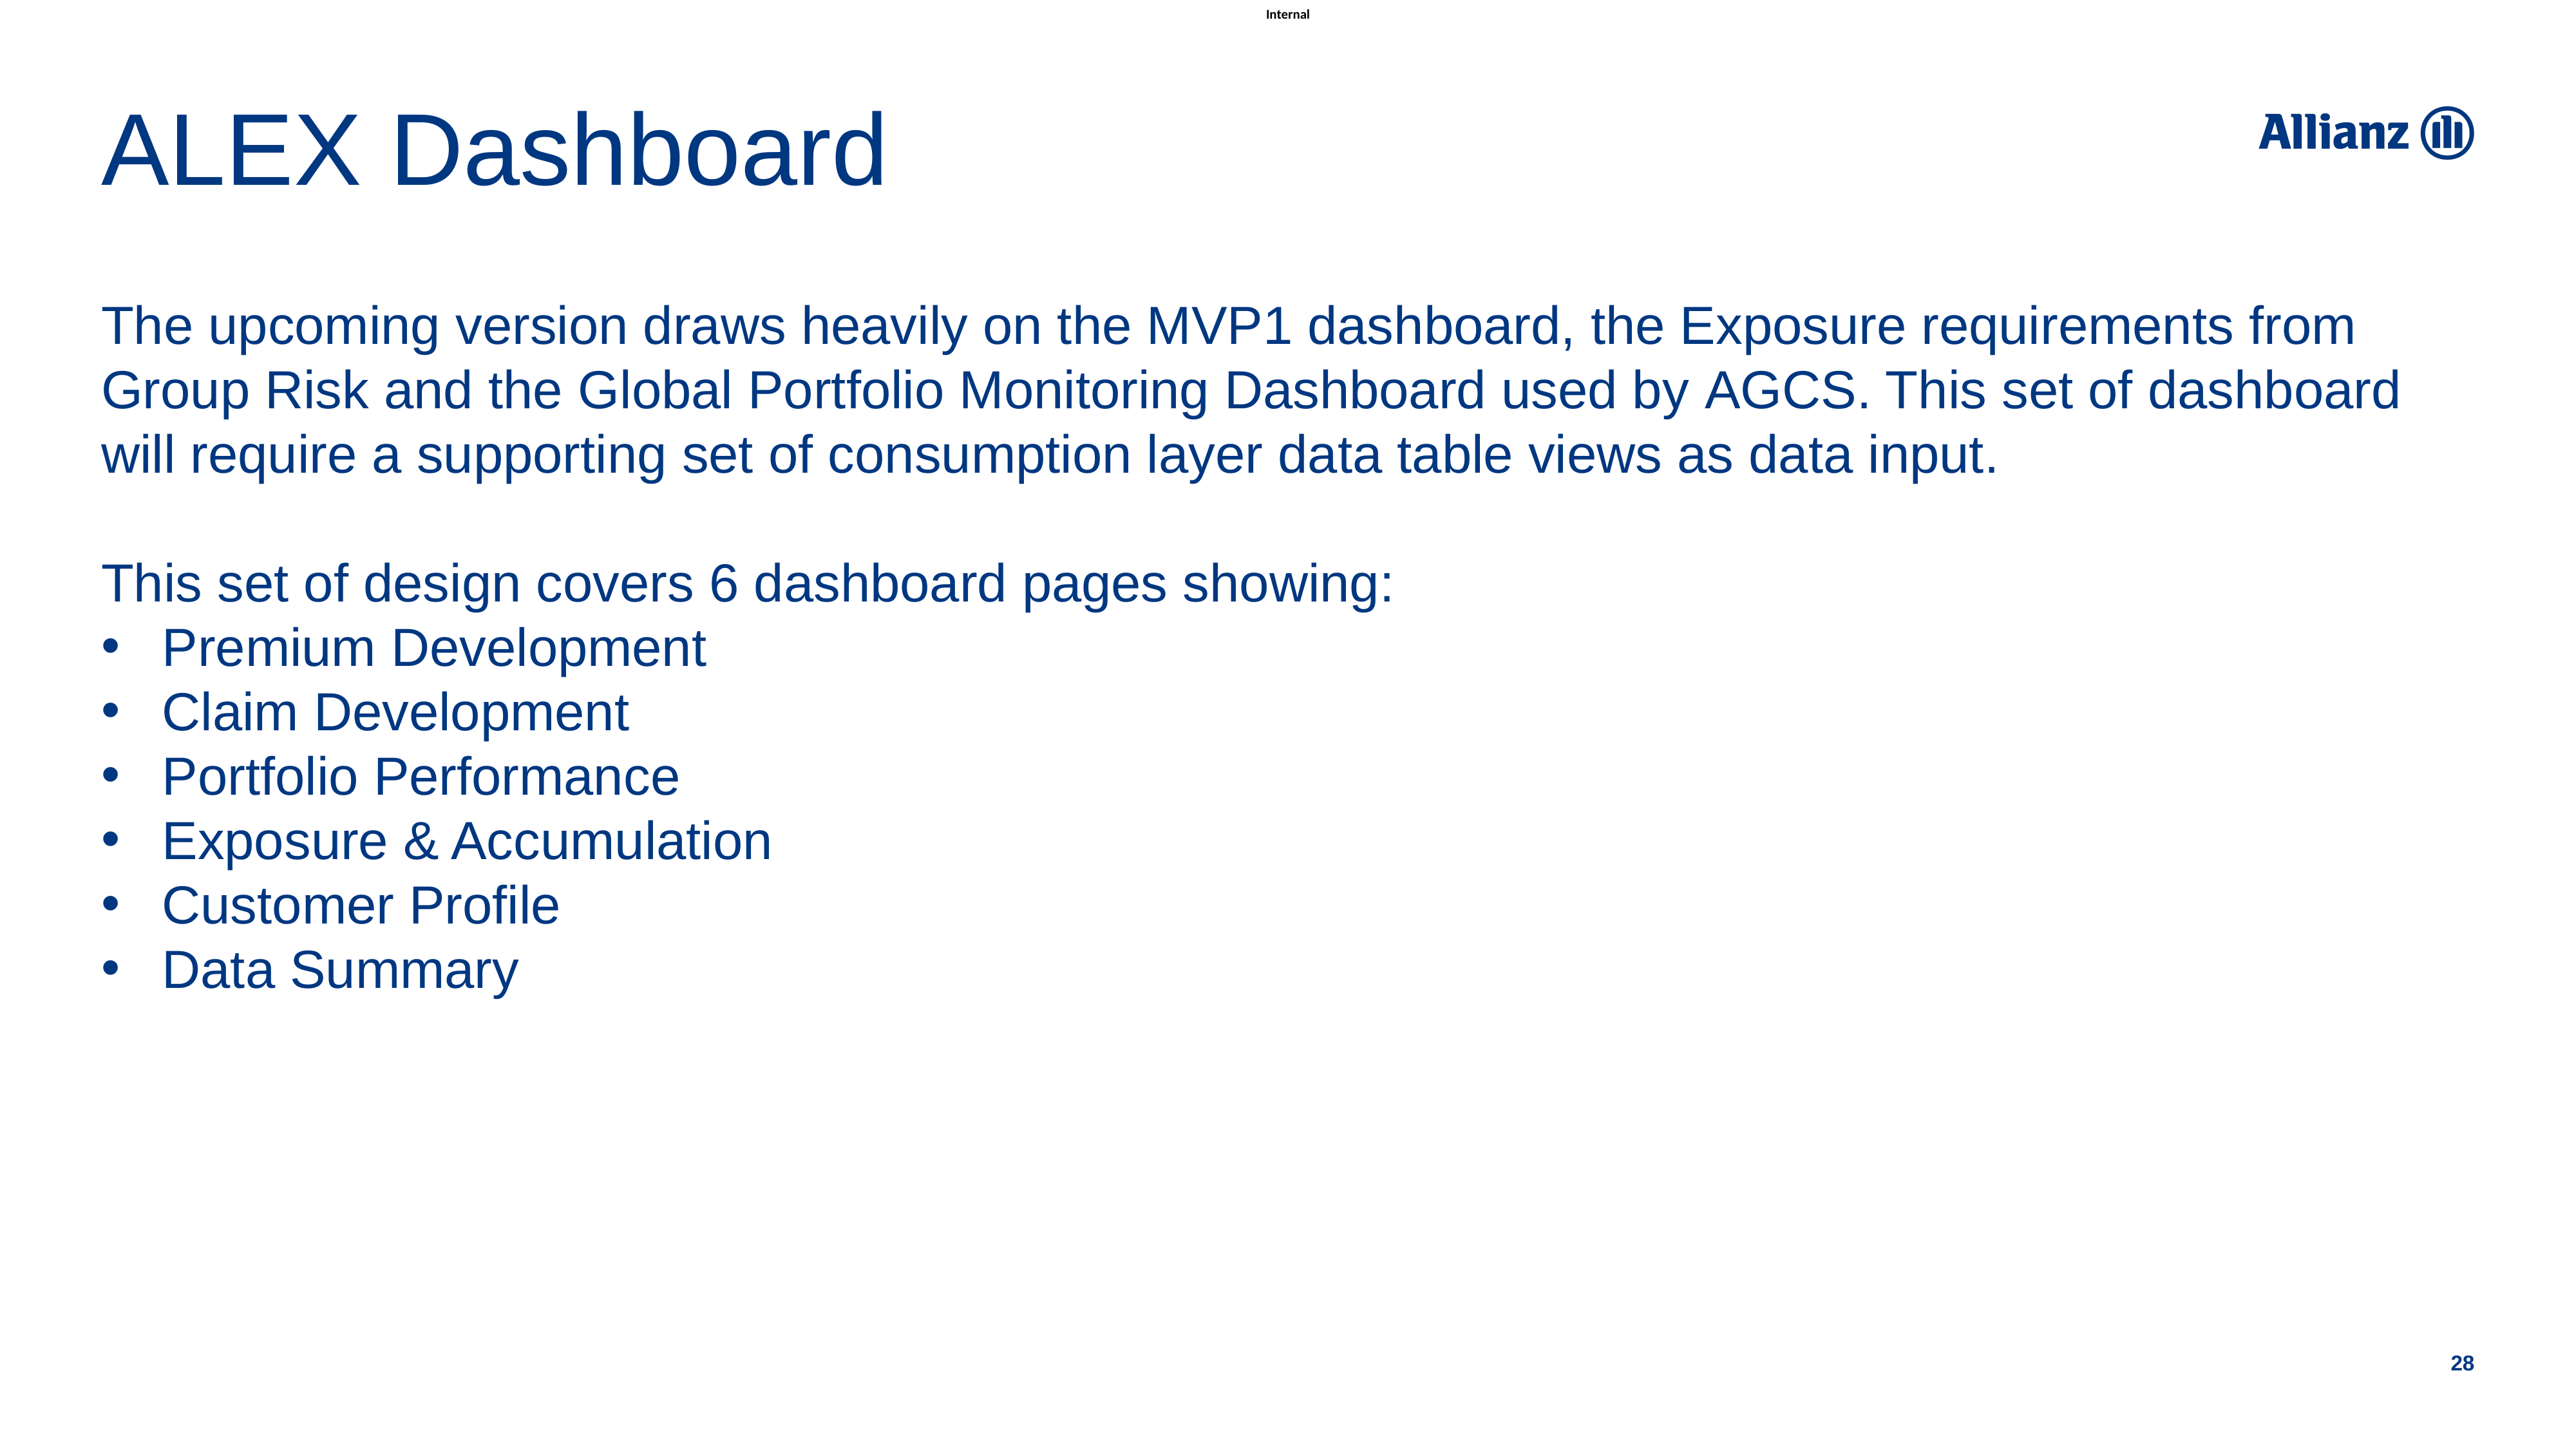

# ALEX Dashboard
The upcoming version draws heavily on the MVP1 dashboard, the Exposure requirements from Group Risk and the Global Portfolio Monitoring Dashboard used by AGCS. This set of dashboard will require a supporting set of consumption layer data table views as data input.

This set of design covers 6 dashboard pages showing:
Premium Development
Claim Development
Portfolio Performance
Exposure & Accumulation
Customer Profile
Data Summary

28